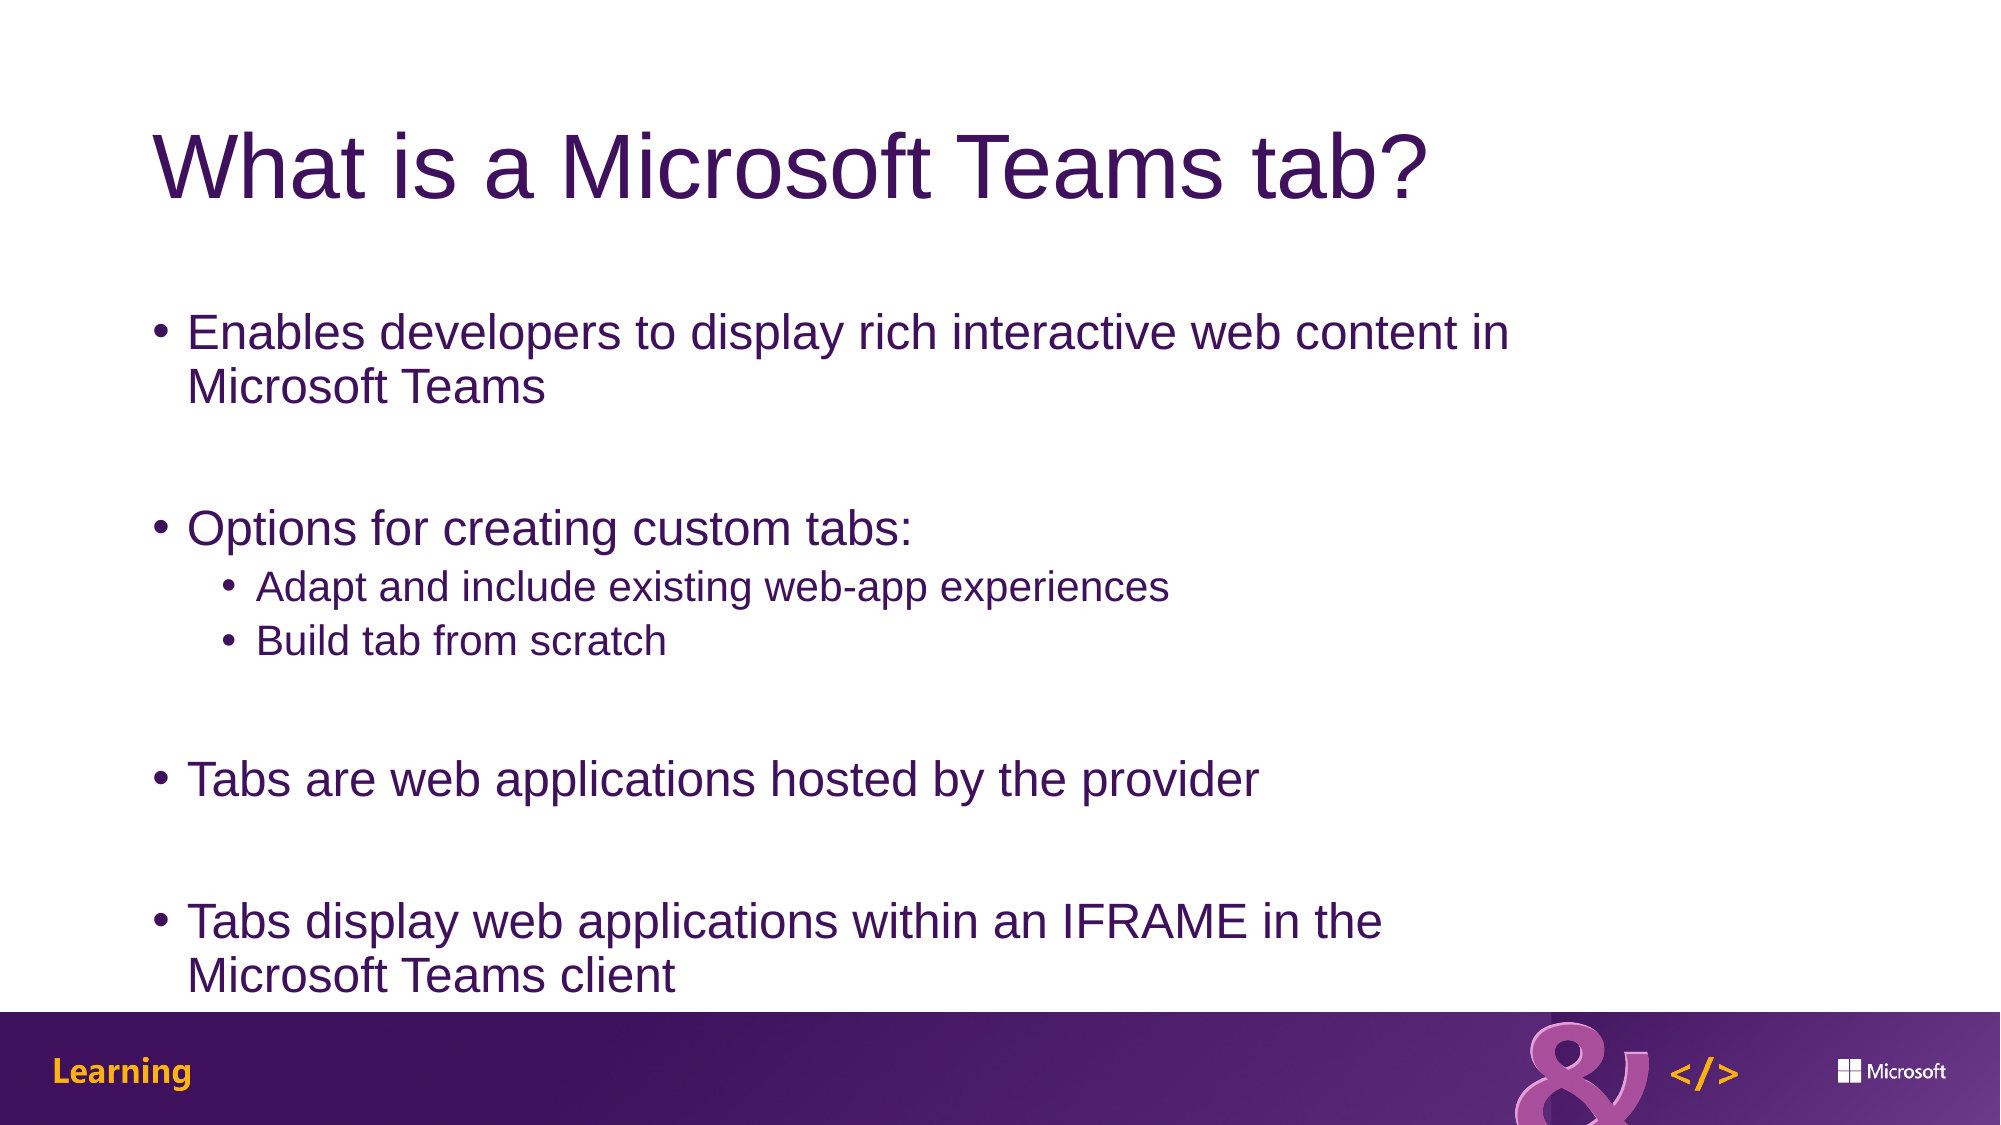

# What is a Microsoft Teams tab?
Enables developers to display rich interactive web content in
Microsoft Teams

Options for creating custom tabs:
Adapt and include existing web-app experiences
Build tab from scratch

Tabs are web applications hosted by the provider

Tabs display web applications within an IFRAME in the
Microsoft Teams client